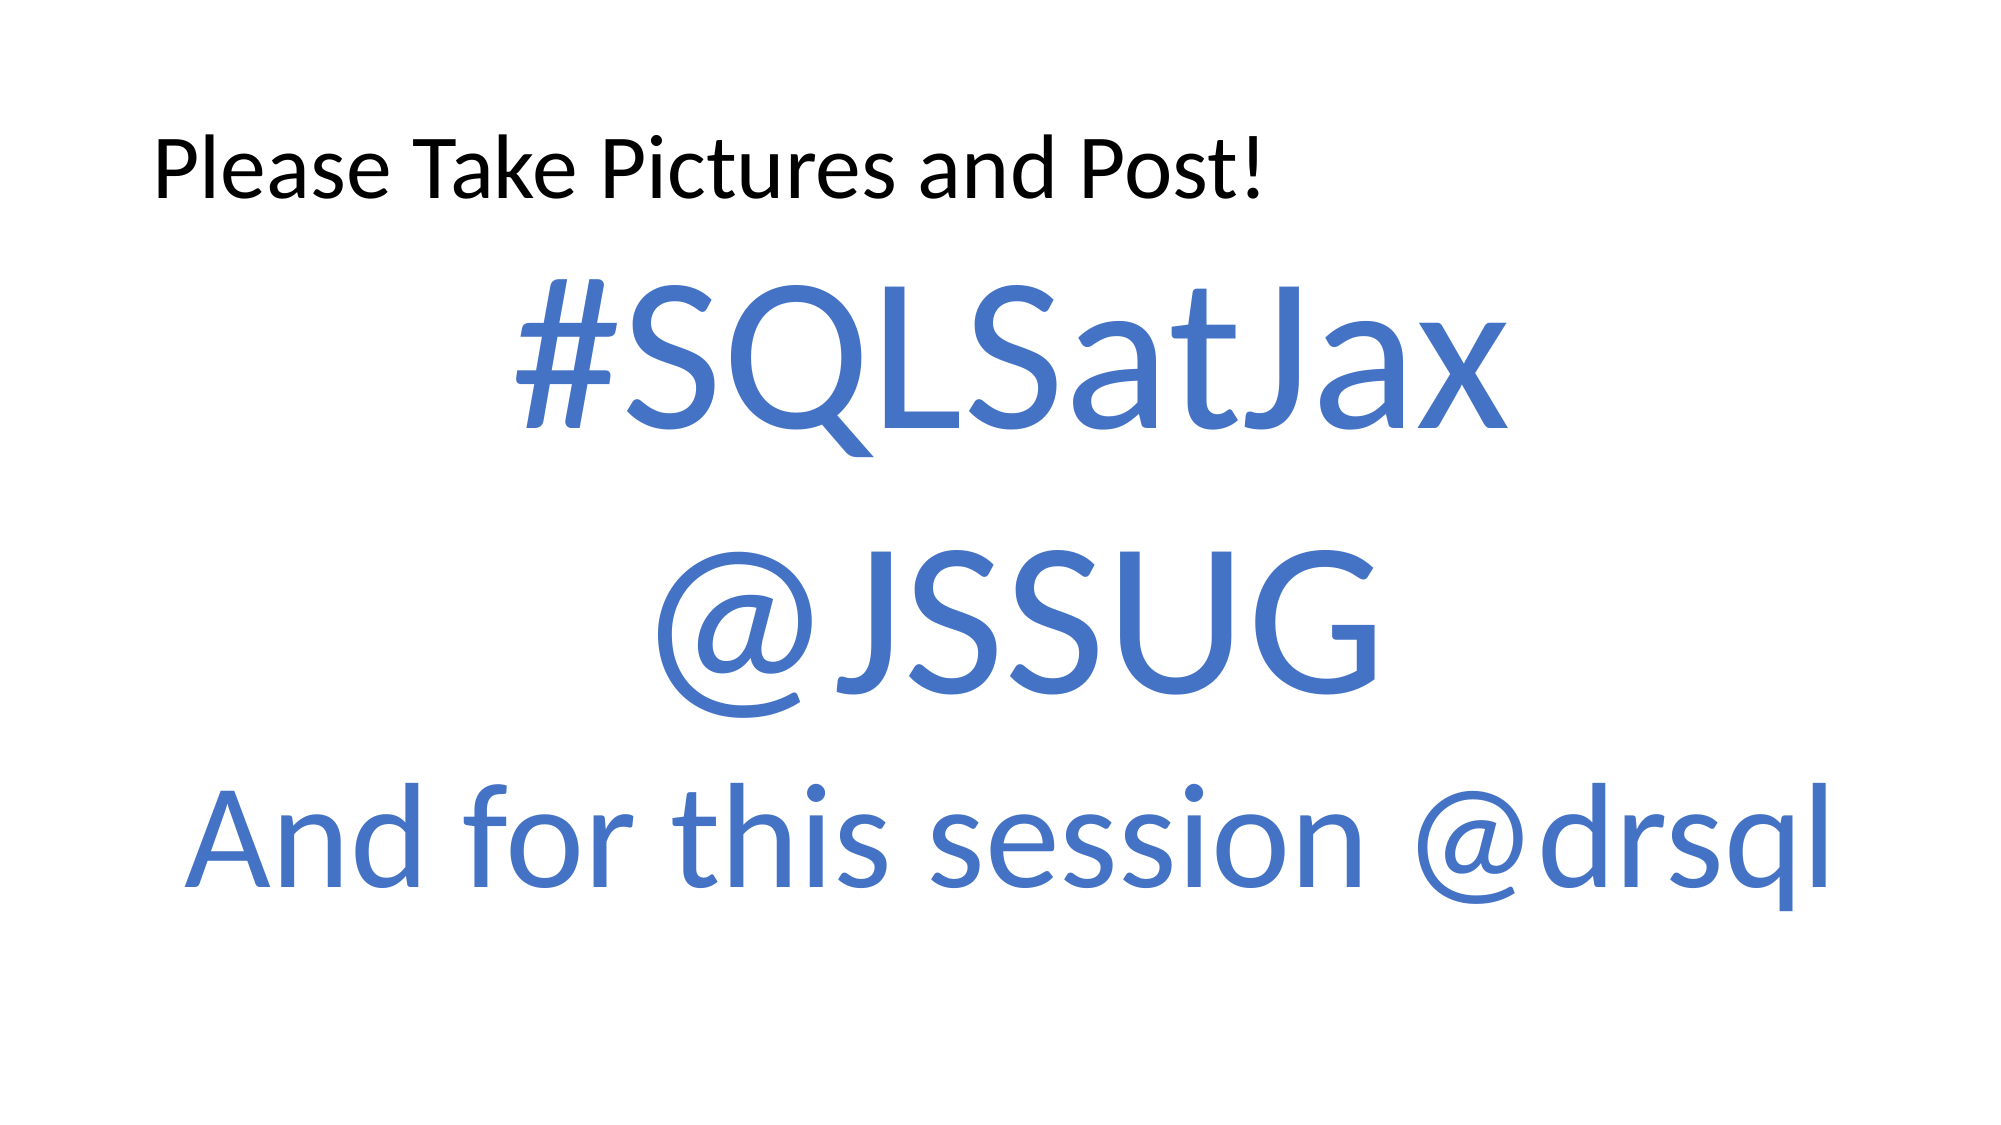

# Please Take Pictures and Post!
#SQLSatJax
@JSSUG
And for this session @drsql